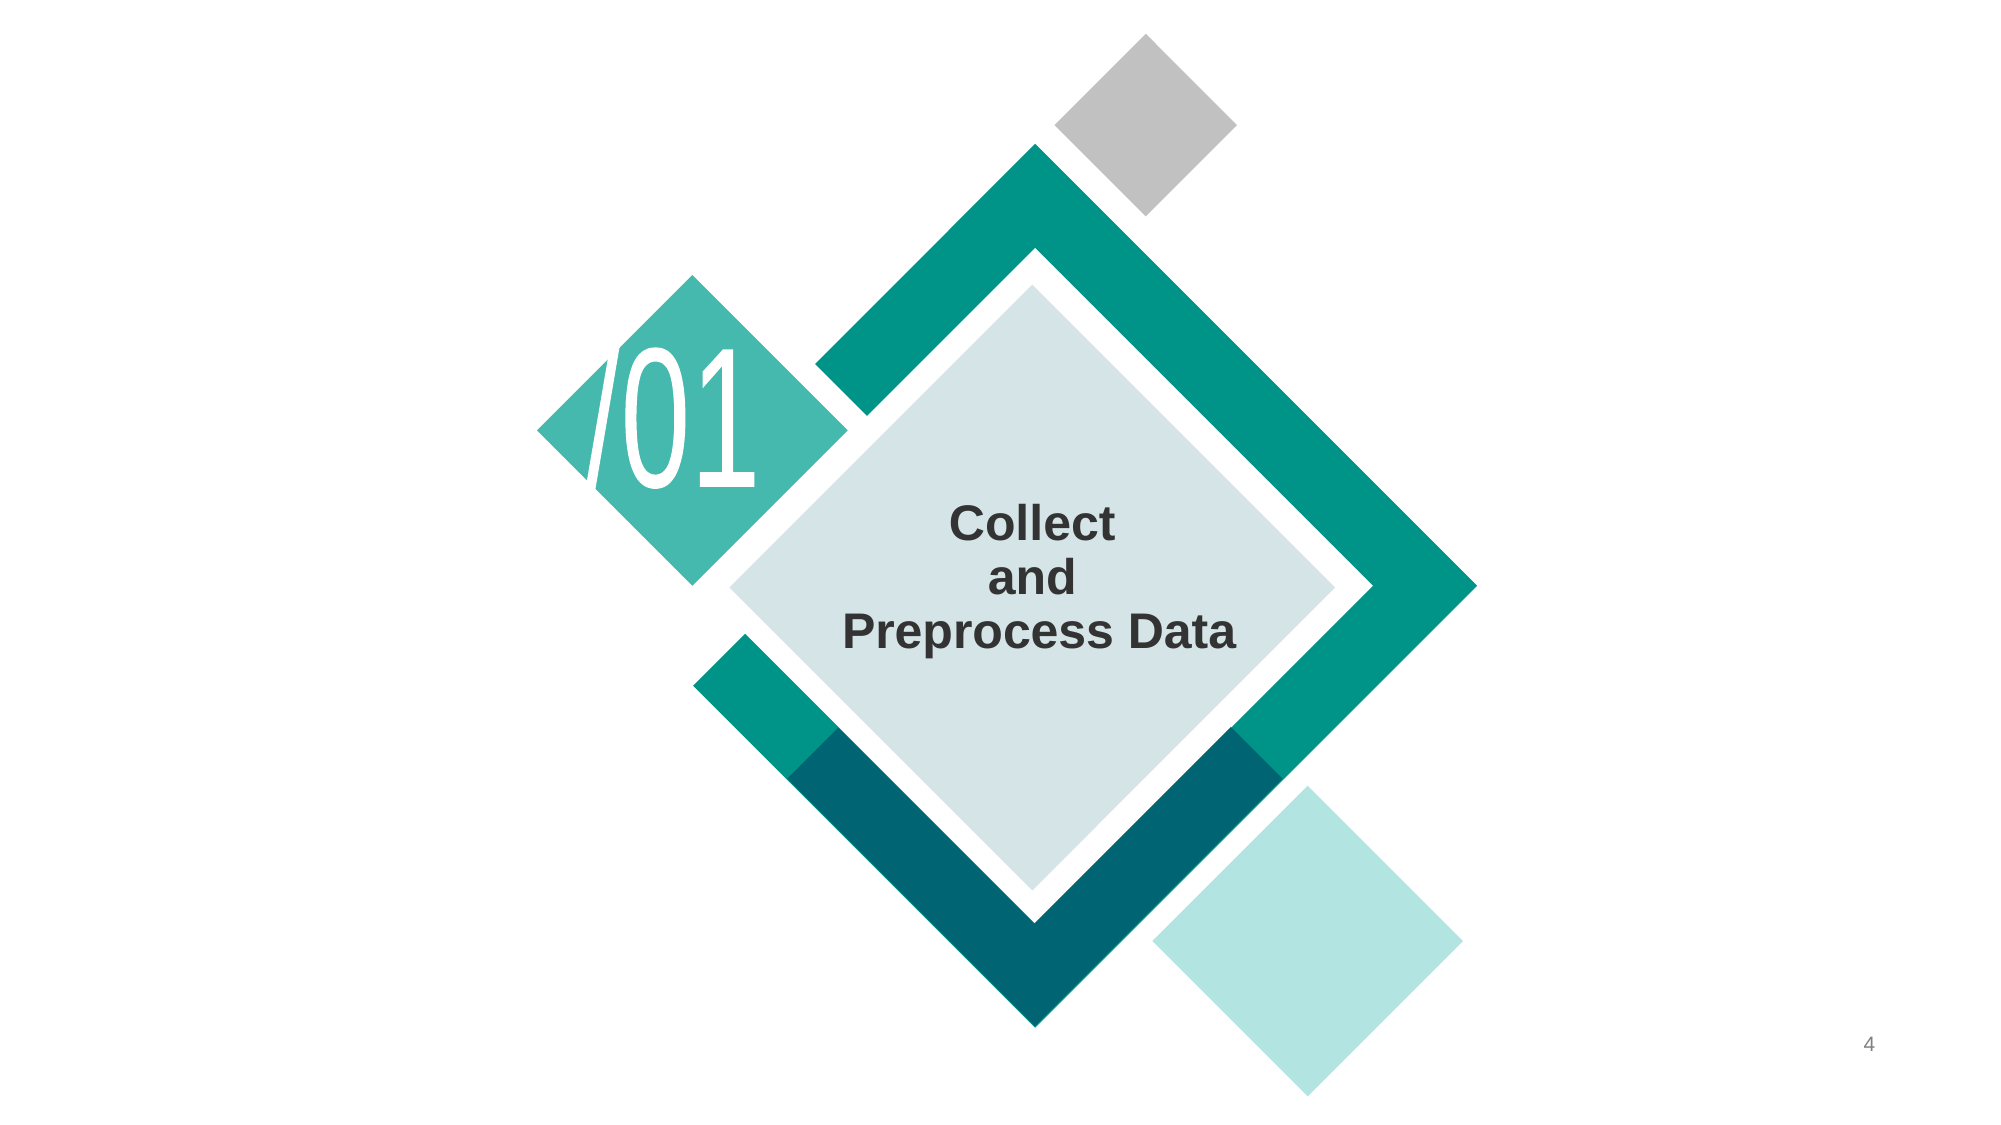

/01
# Collect and Preprocess Data
4